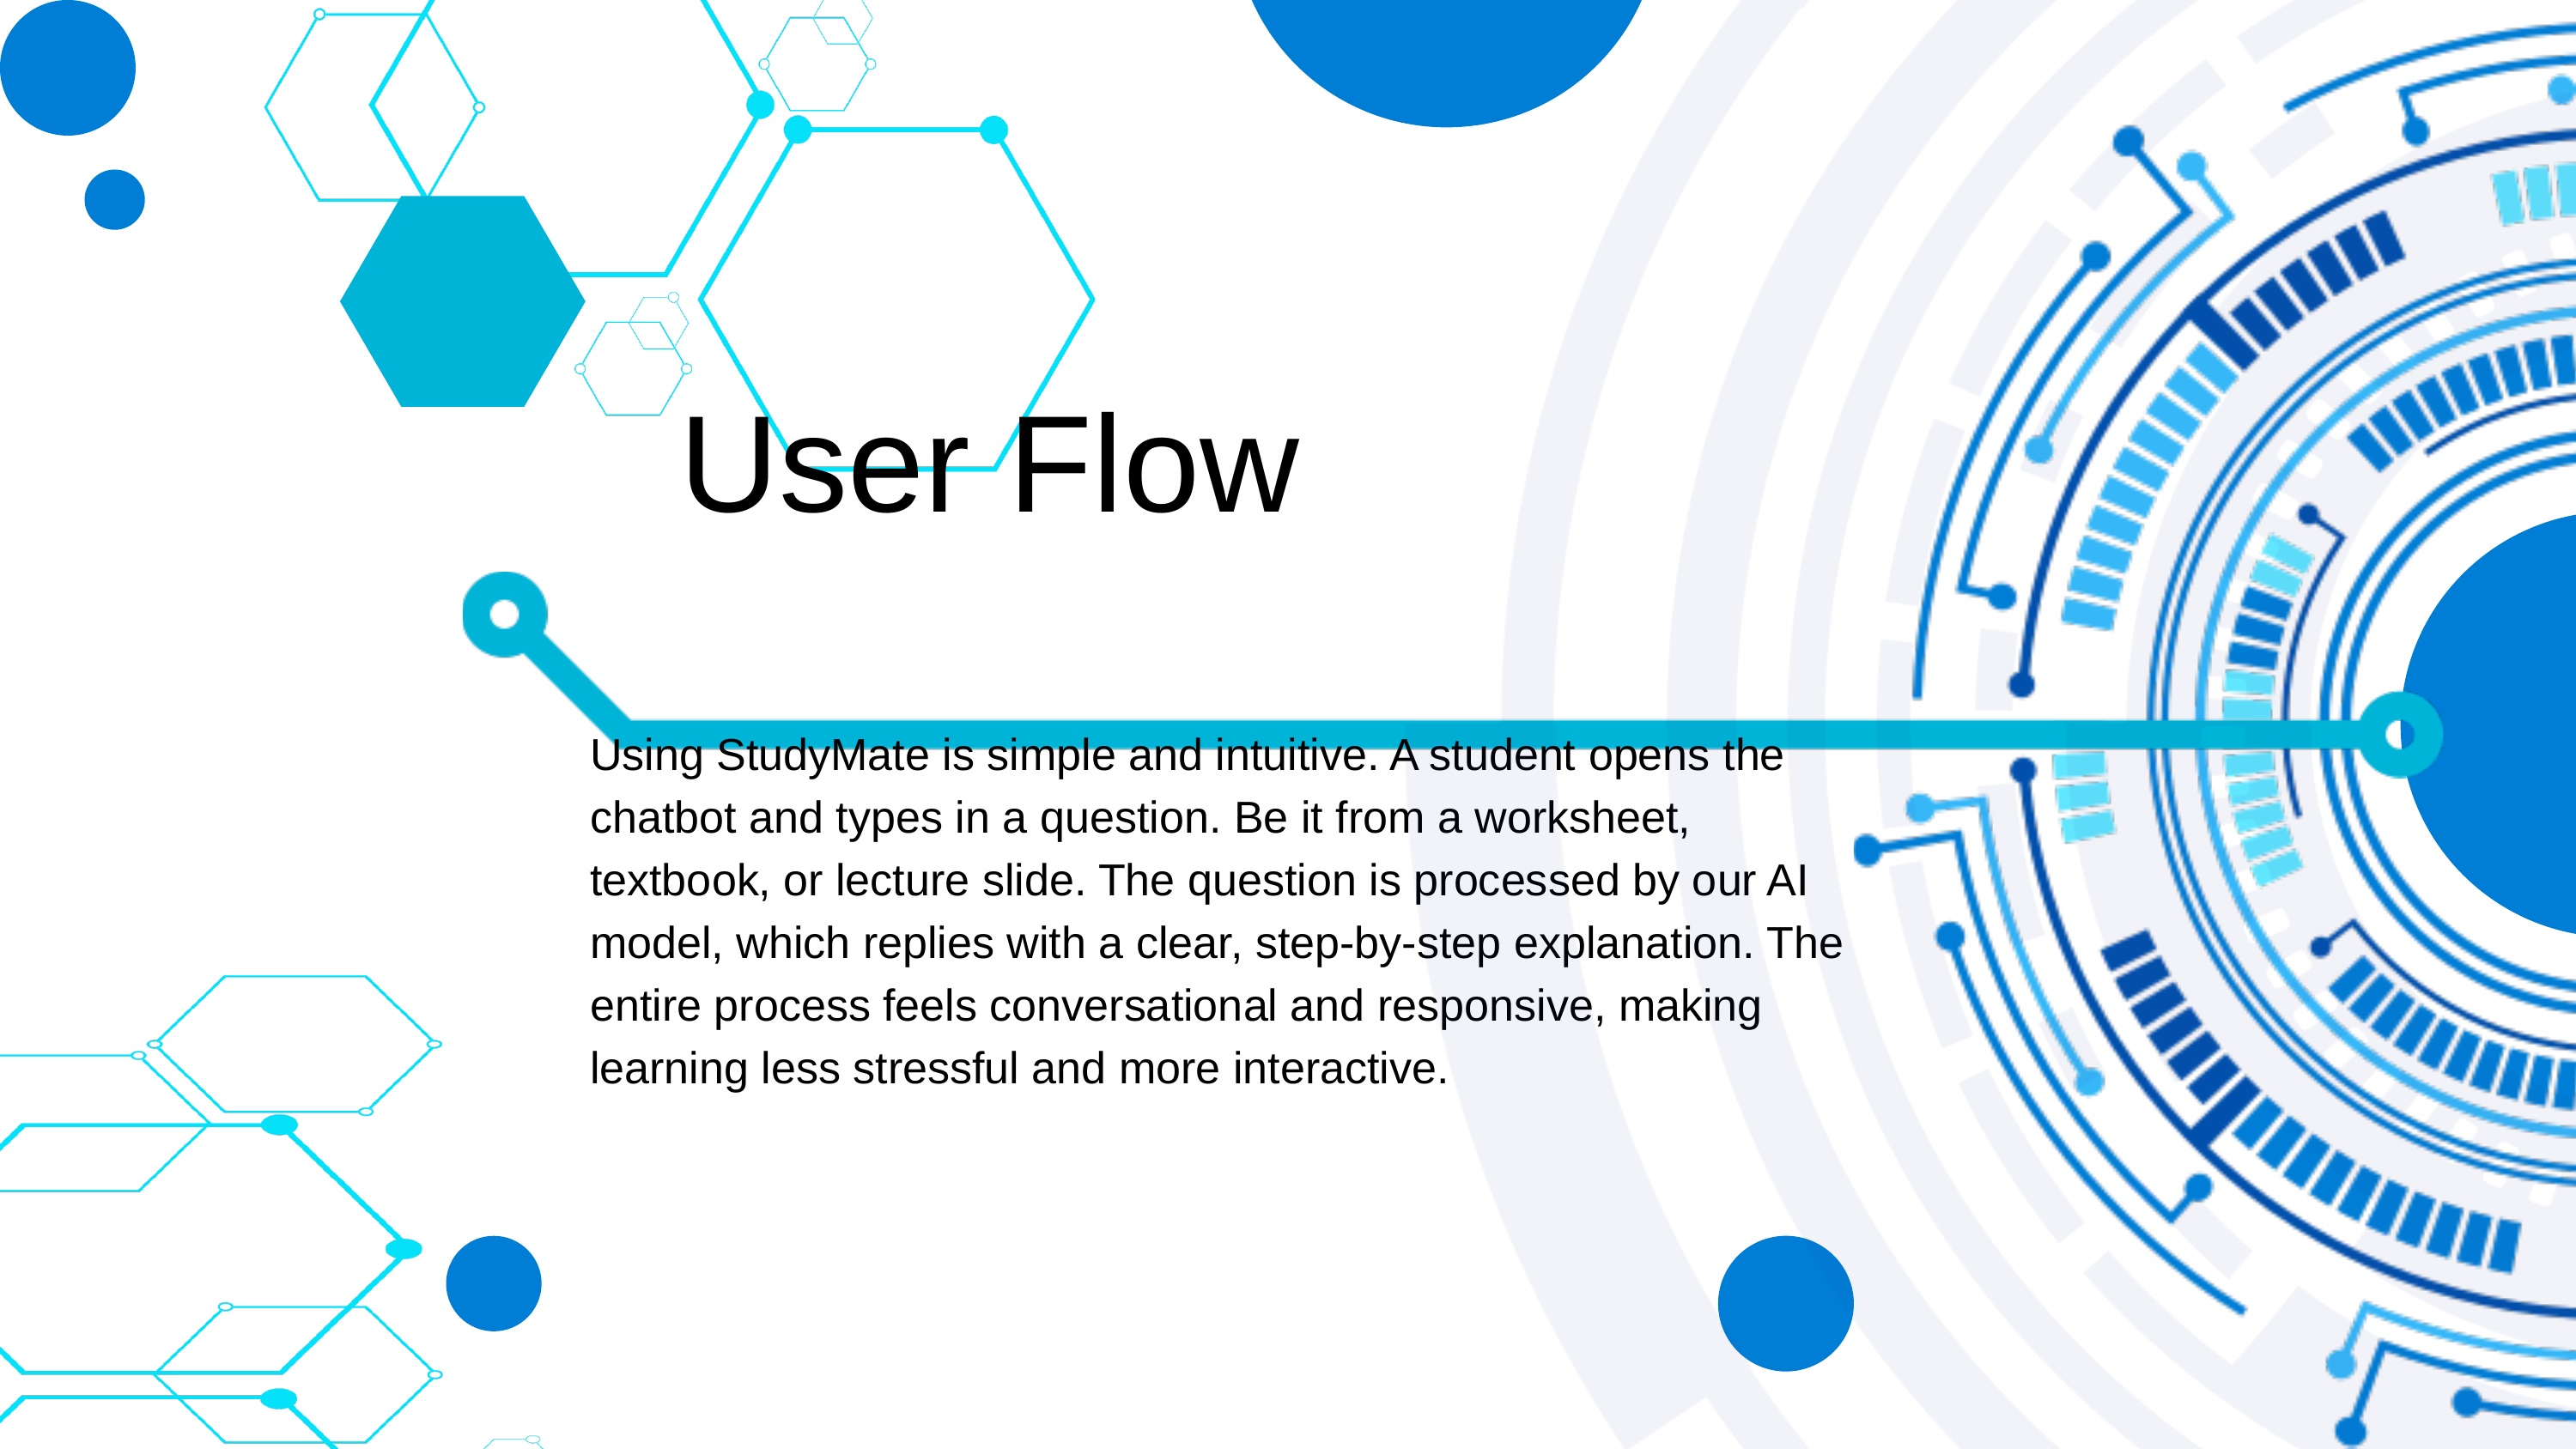

User Flow

Using StudyMate is simple and intuitive. A student opens the chatbot and types in a question. Be it from a worksheet, textbook, or lecture slide. The question is processed by our AI model, which replies with a clear, step-by-step explanation. The entire process feels conversational and responsive, making learning less stressful and more interactive.